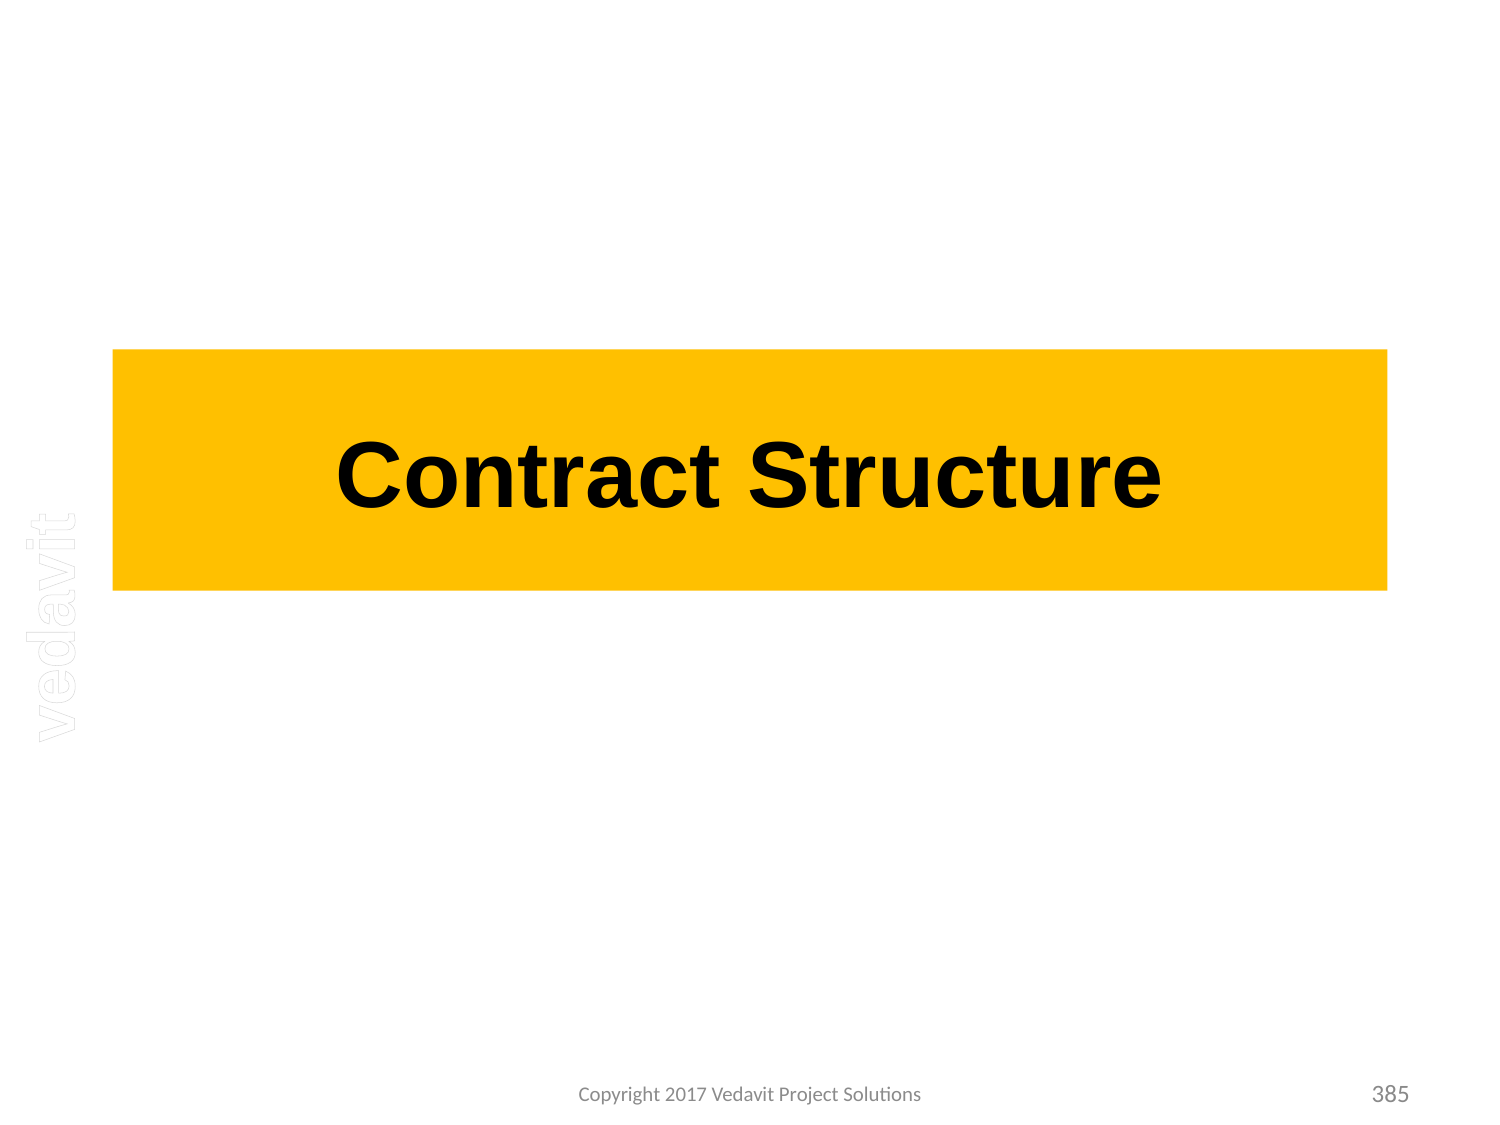

# Contract Structure
Copyright 2017 Vedavit Project Solutions
385